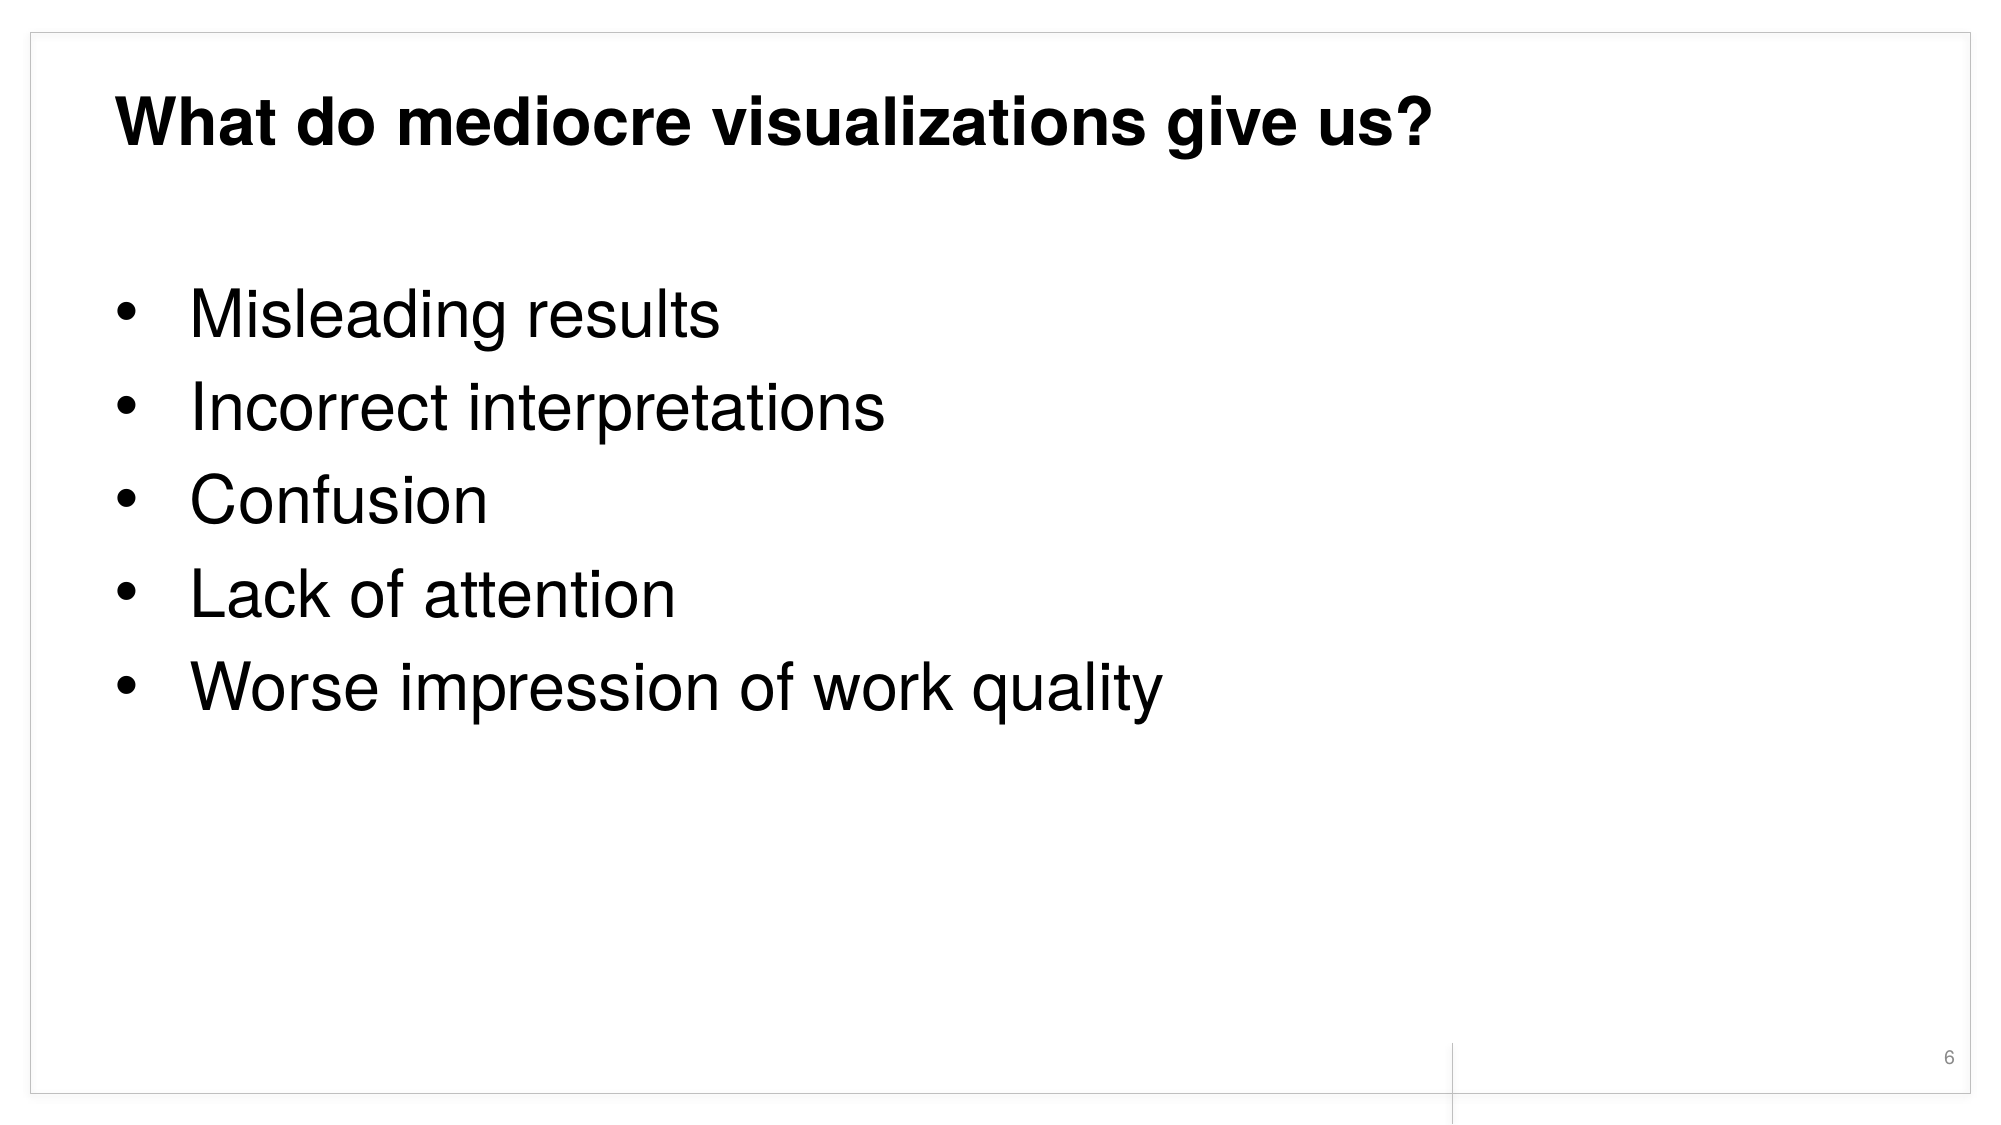

# What do mediocre visualizations give us?
Misleading results
Incorrect interpretations
Confusion
Lack of attention
Worse impression of work quality

6